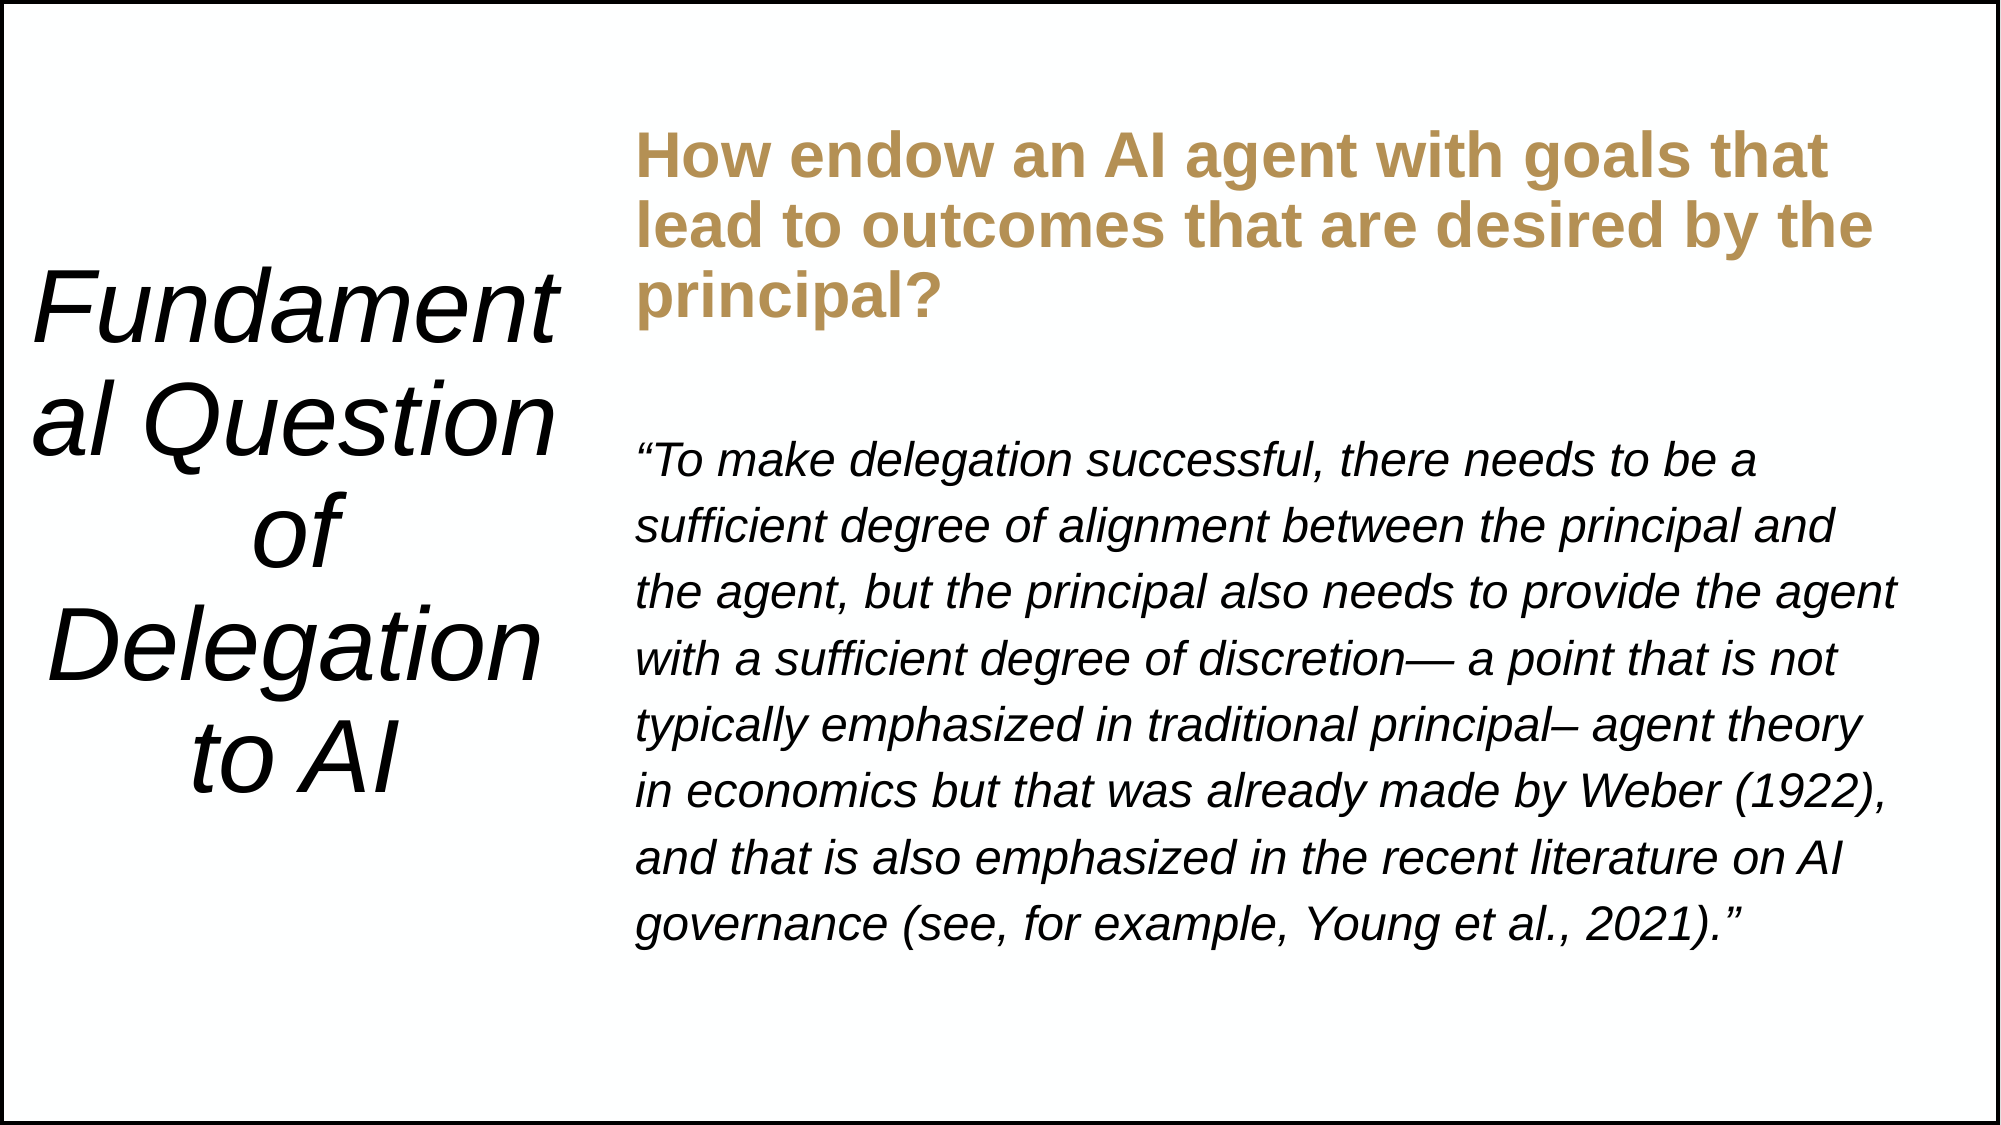

# Fundamental Question of Delegation to AI
How endow an AI agent with goals that lead to outcomes that are desired by the principal?

“To make delegation successful, there needs to be a sufficient degree of alignment between the principal and the agent, but the principal also needs to provide the agent with a sufficient degree of discretion— a point that is not typically emphasized in traditional principal– agent theory in economics but that was already made by Weber (1922), and that is also emphasized in the recent literature on AI governance (see, for example, Young et al., 2021).”